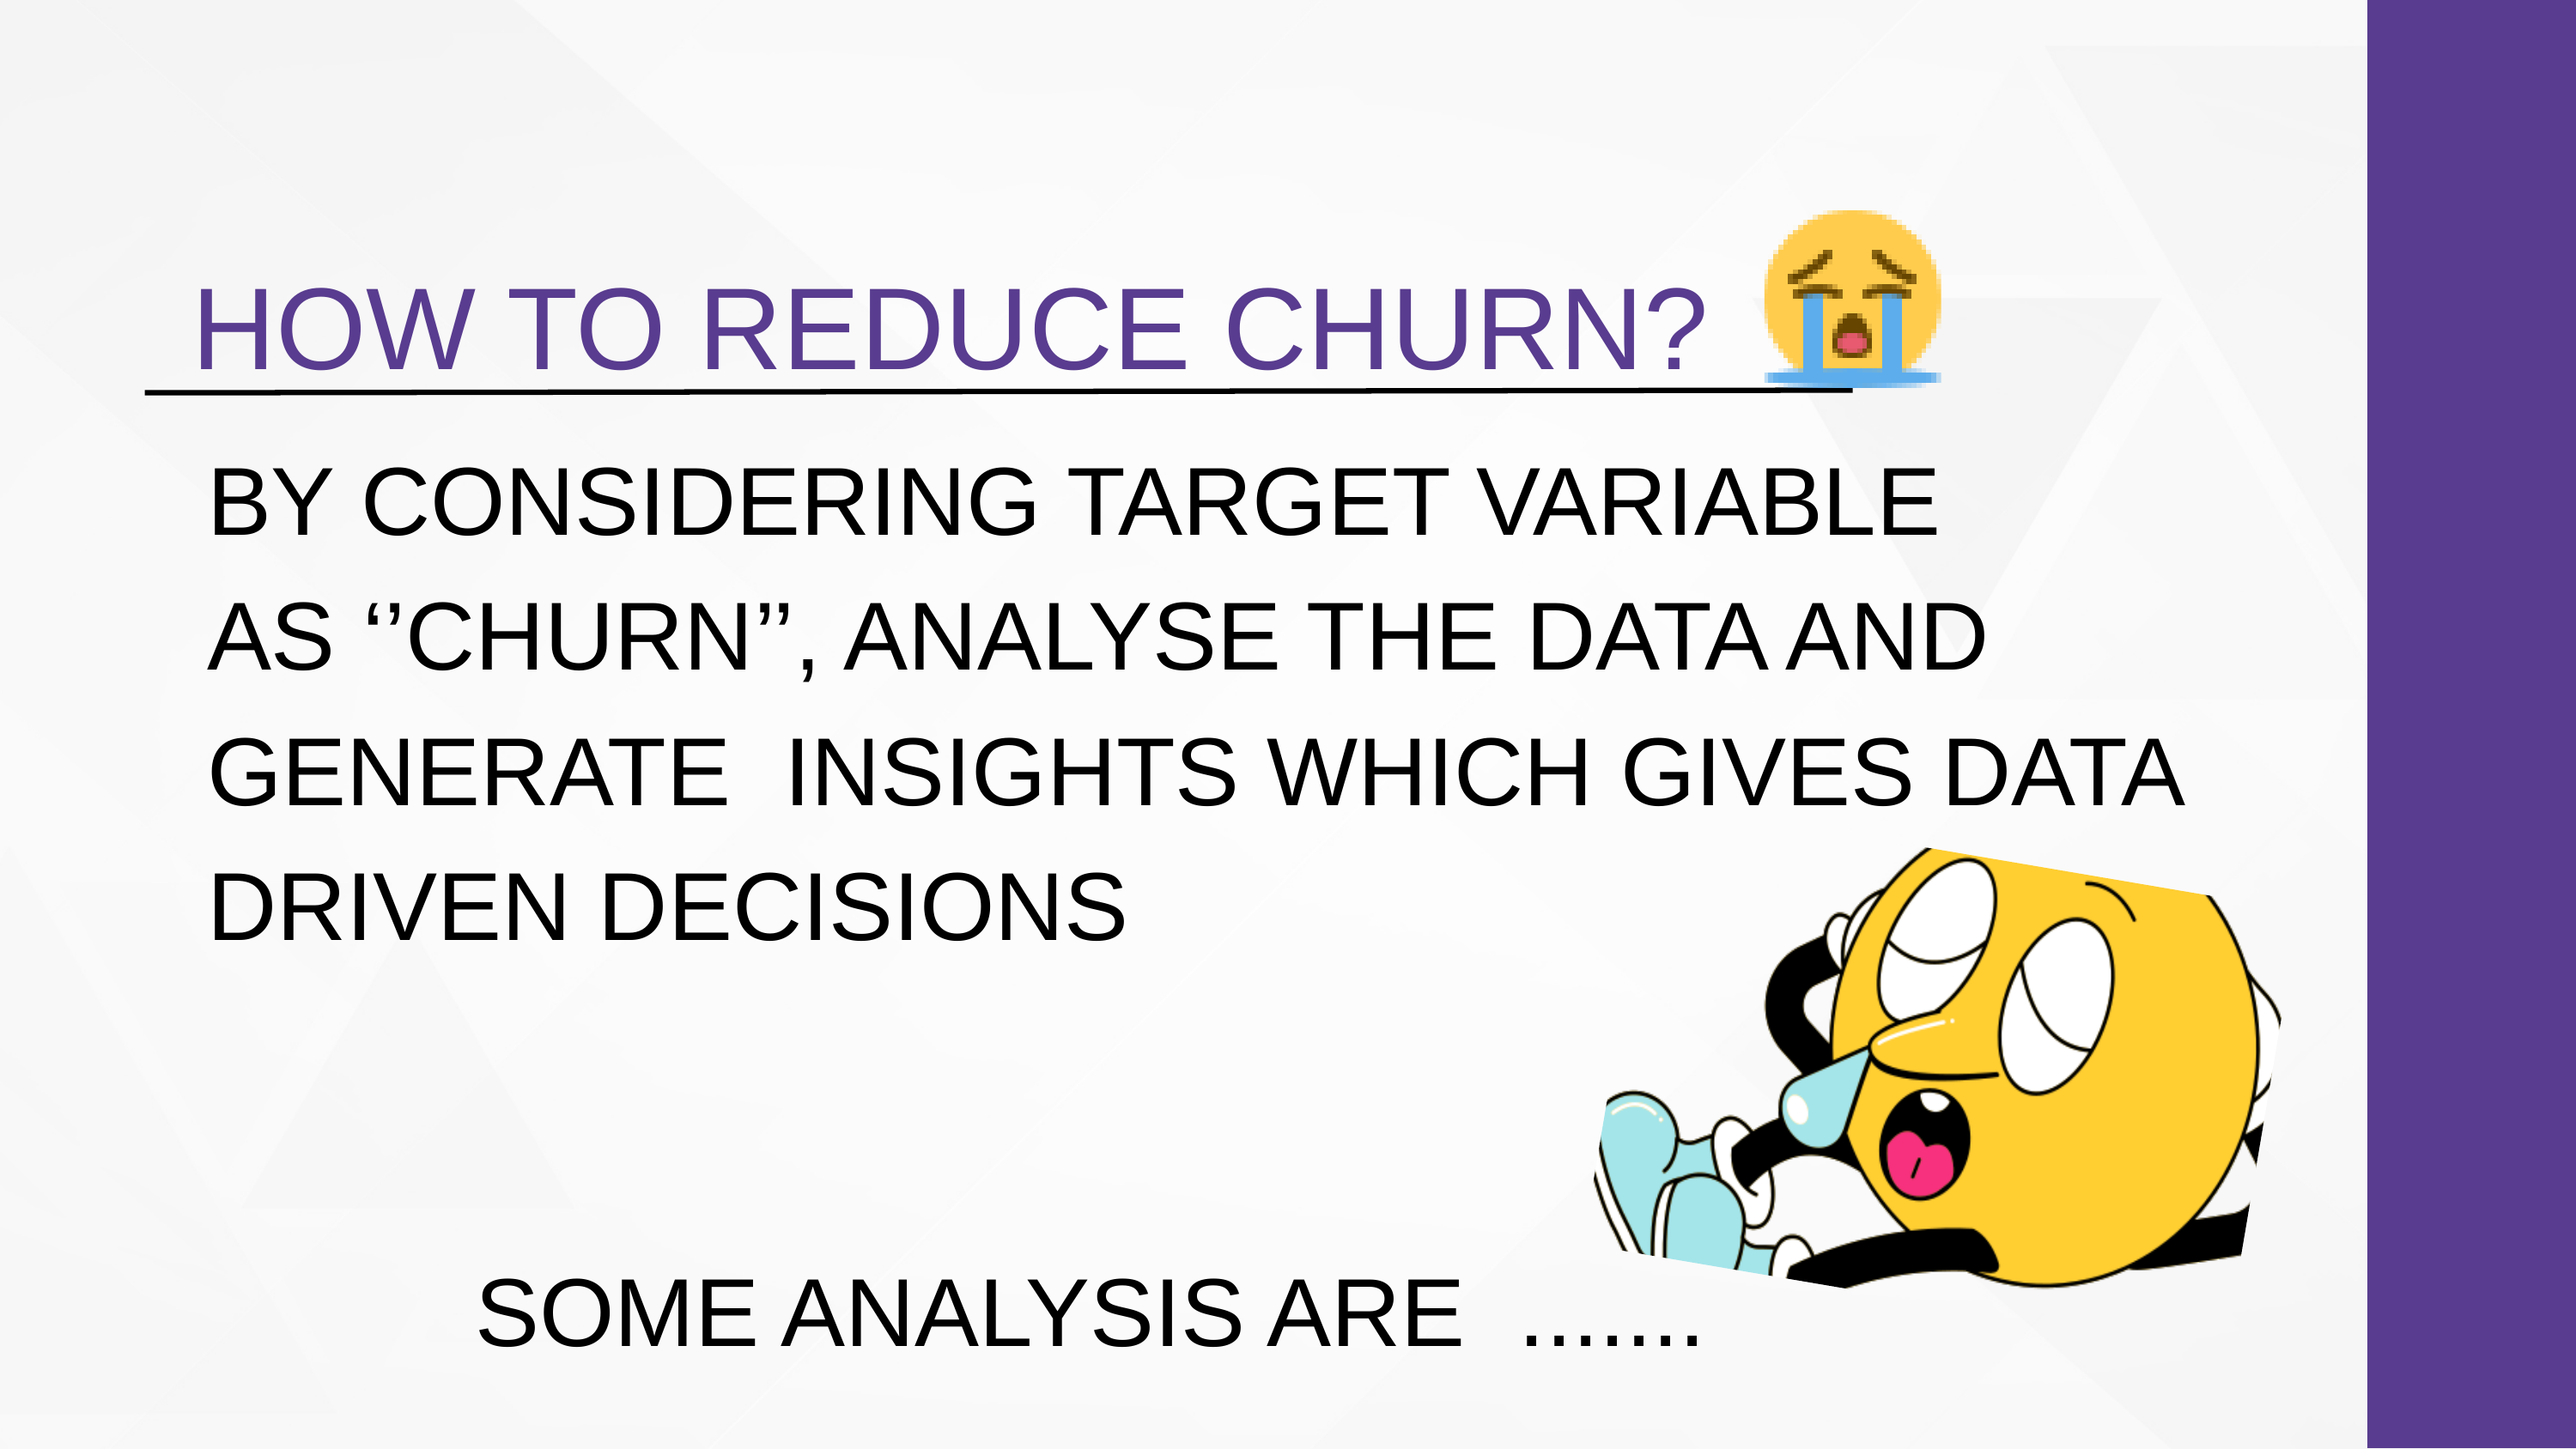

HOW TO REDUCE CHURN?

BY CONSIDERING TARGET VARIABLE
AS ‘’CHURN’’, ANALYSE THE DATA AND GENERATE  INSIGHTS WHICH GIVES DATA DRIVEN DECISIONS

          SOME ANALYSIS ARE  .......